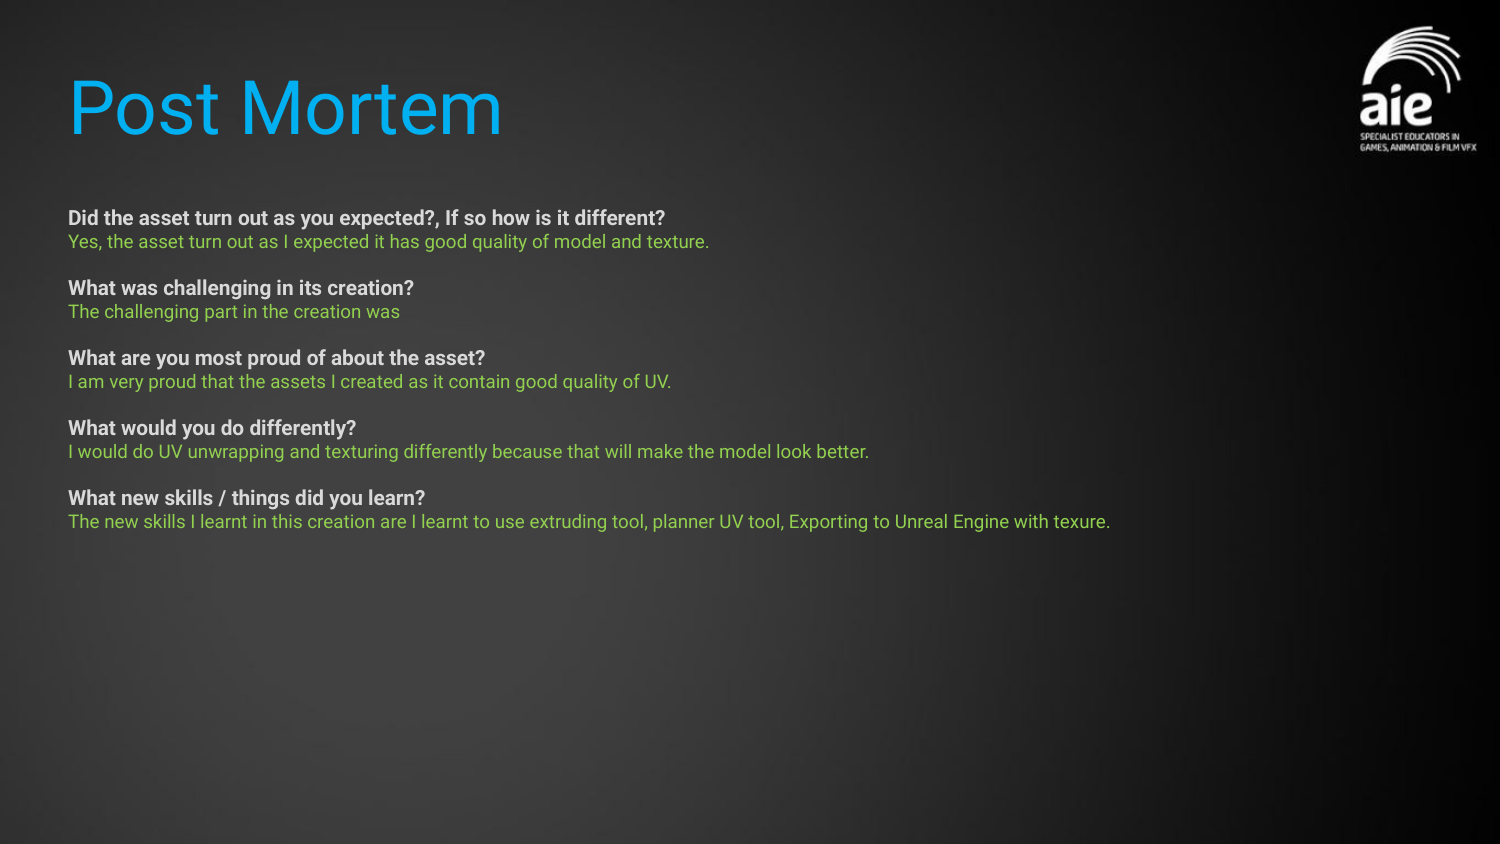

# Post Mortem
Did the asset turn out as you expected?, If so how is it different?
Yes, the asset turn out as I expected it has good quality of model and texture.

What was challenging in its creation?
The challenging part in the creation was

What are you most proud of about the asset?
I am very proud that the assets I created as it contain good quality of UV.

What would you do differently?
I would do UV unwrapping and texturing differently because that will make the model look better.

What new skills / things did you learn?
The new skills I learnt in this creation are I learnt to use extruding tool, planner UV tool, Exporting to Unreal Engine with texure.